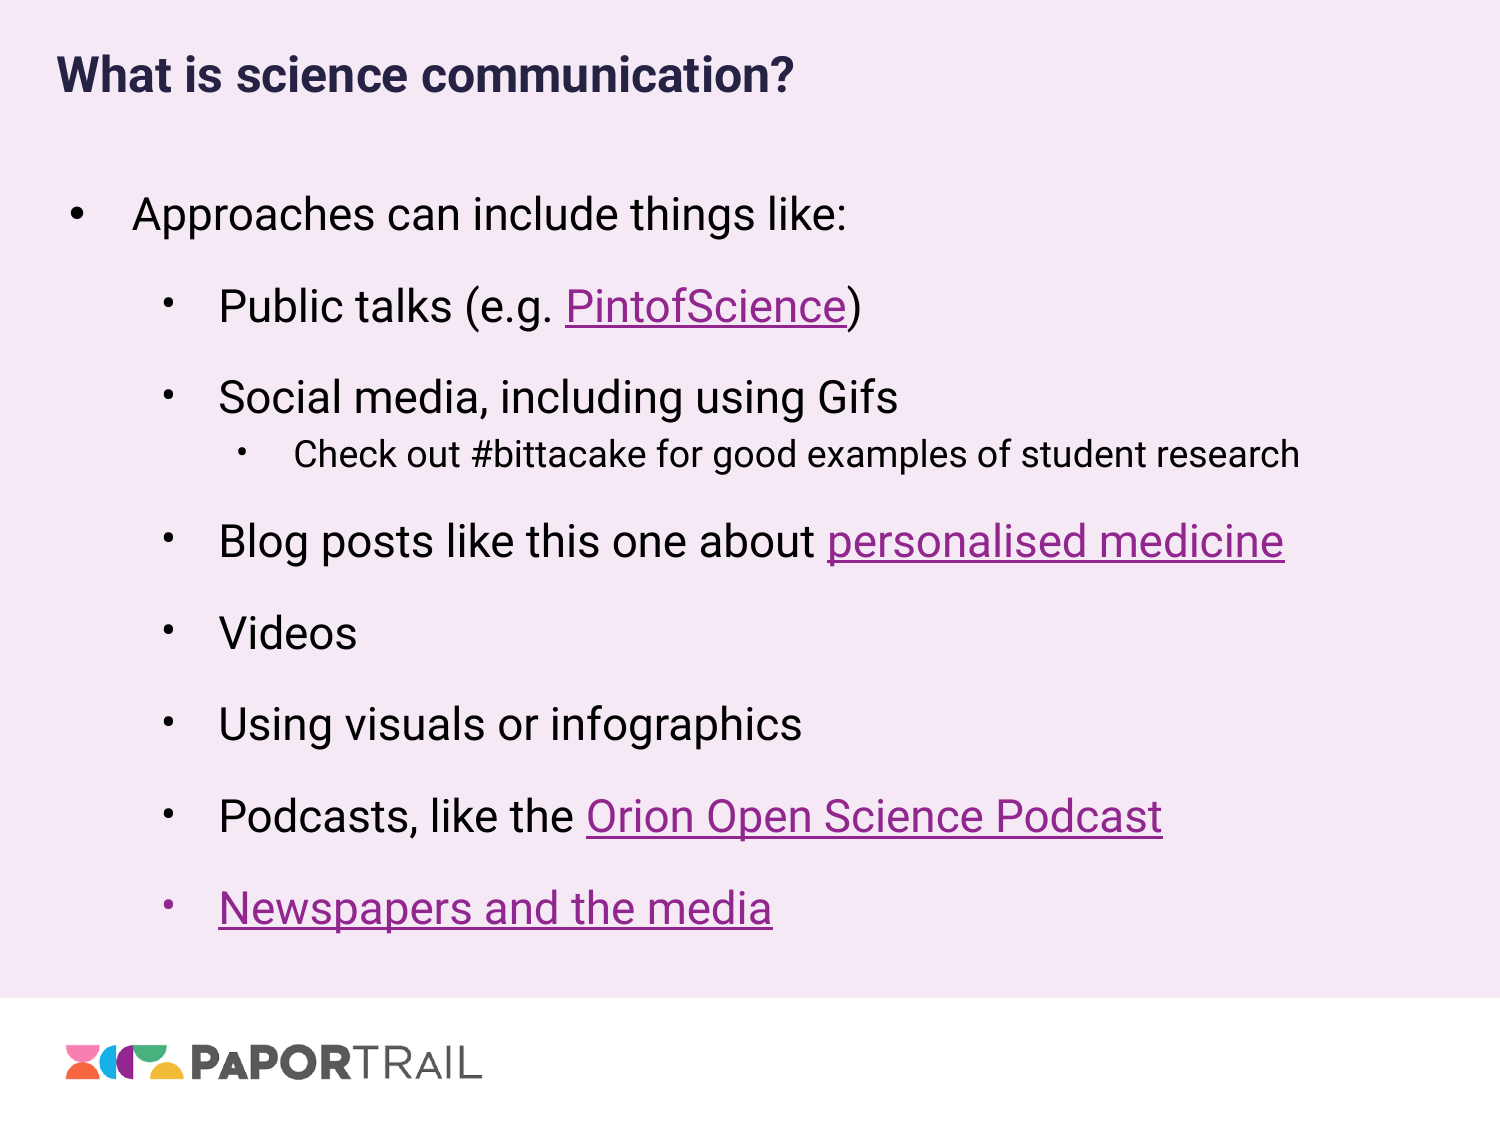

# What is science communication?
Approaches can include things like:

Public talks (e.g. PintofScience)

Social media, including using Gifs
Check out #bittacake for good examples of student research

Blog posts like this one about personalised medicine

Videos

Using visuals or infographics

Podcasts, like the Orion Open Science Podcast

Newspapers and the media